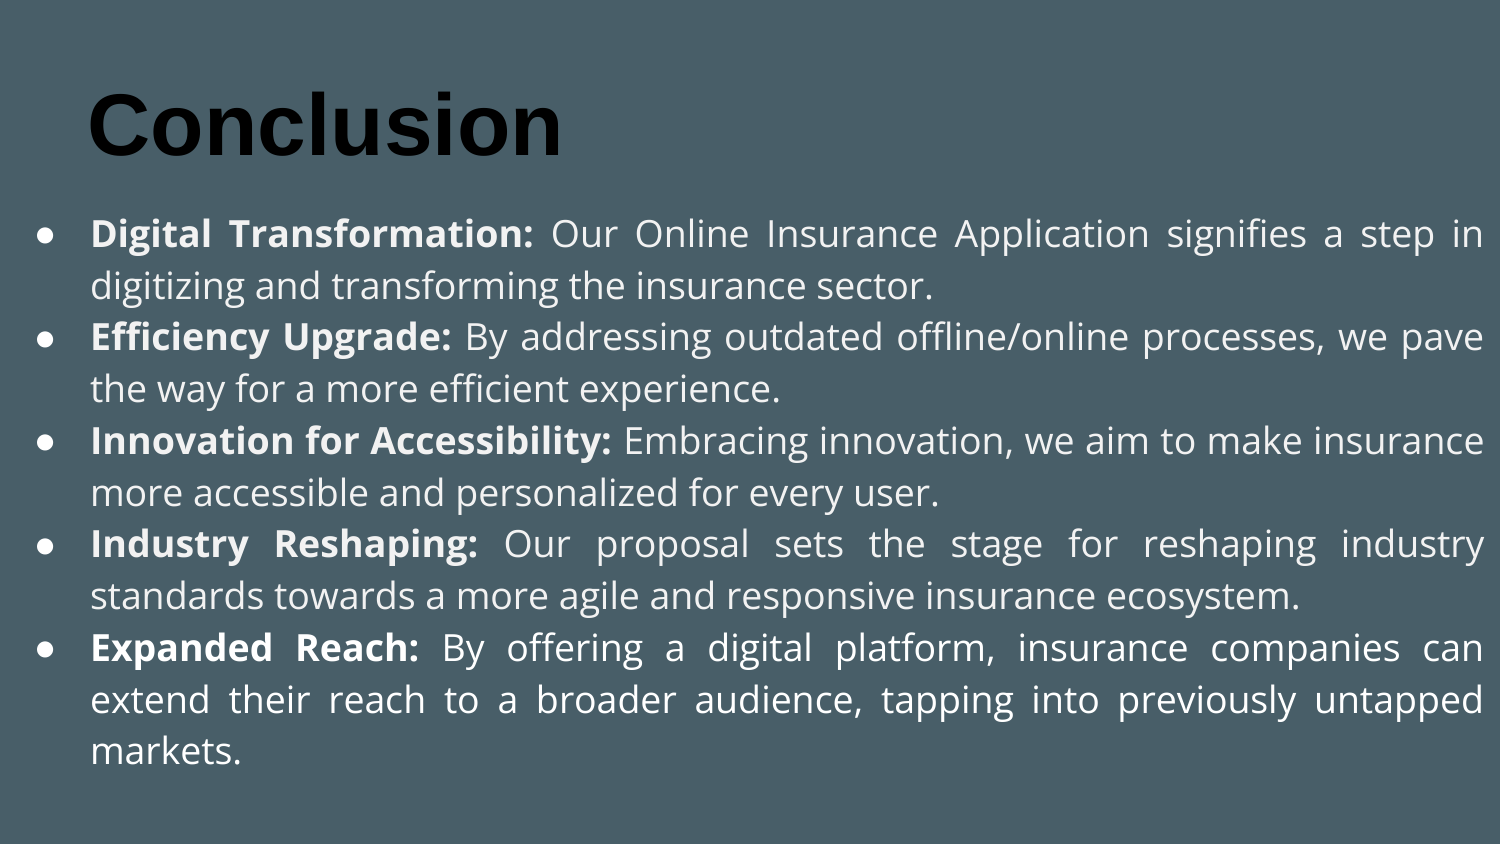

# Conclusion
Digital Transformation: Our Online Insurance Application signifies a step in digitizing and transforming the insurance sector.
Efficiency Upgrade: By addressing outdated offline/online processes, we pave the way for a more efficient experience.
Innovation for Accessibility: Embracing innovation, we aim to make insurance more accessible and personalized for every user.
Industry Reshaping: Our proposal sets the stage for reshaping industry standards towards a more agile and responsive insurance ecosystem.
Expanded Reach: By offering a digital platform, insurance companies can extend their reach to a broader audience, tapping into previously untapped markets.